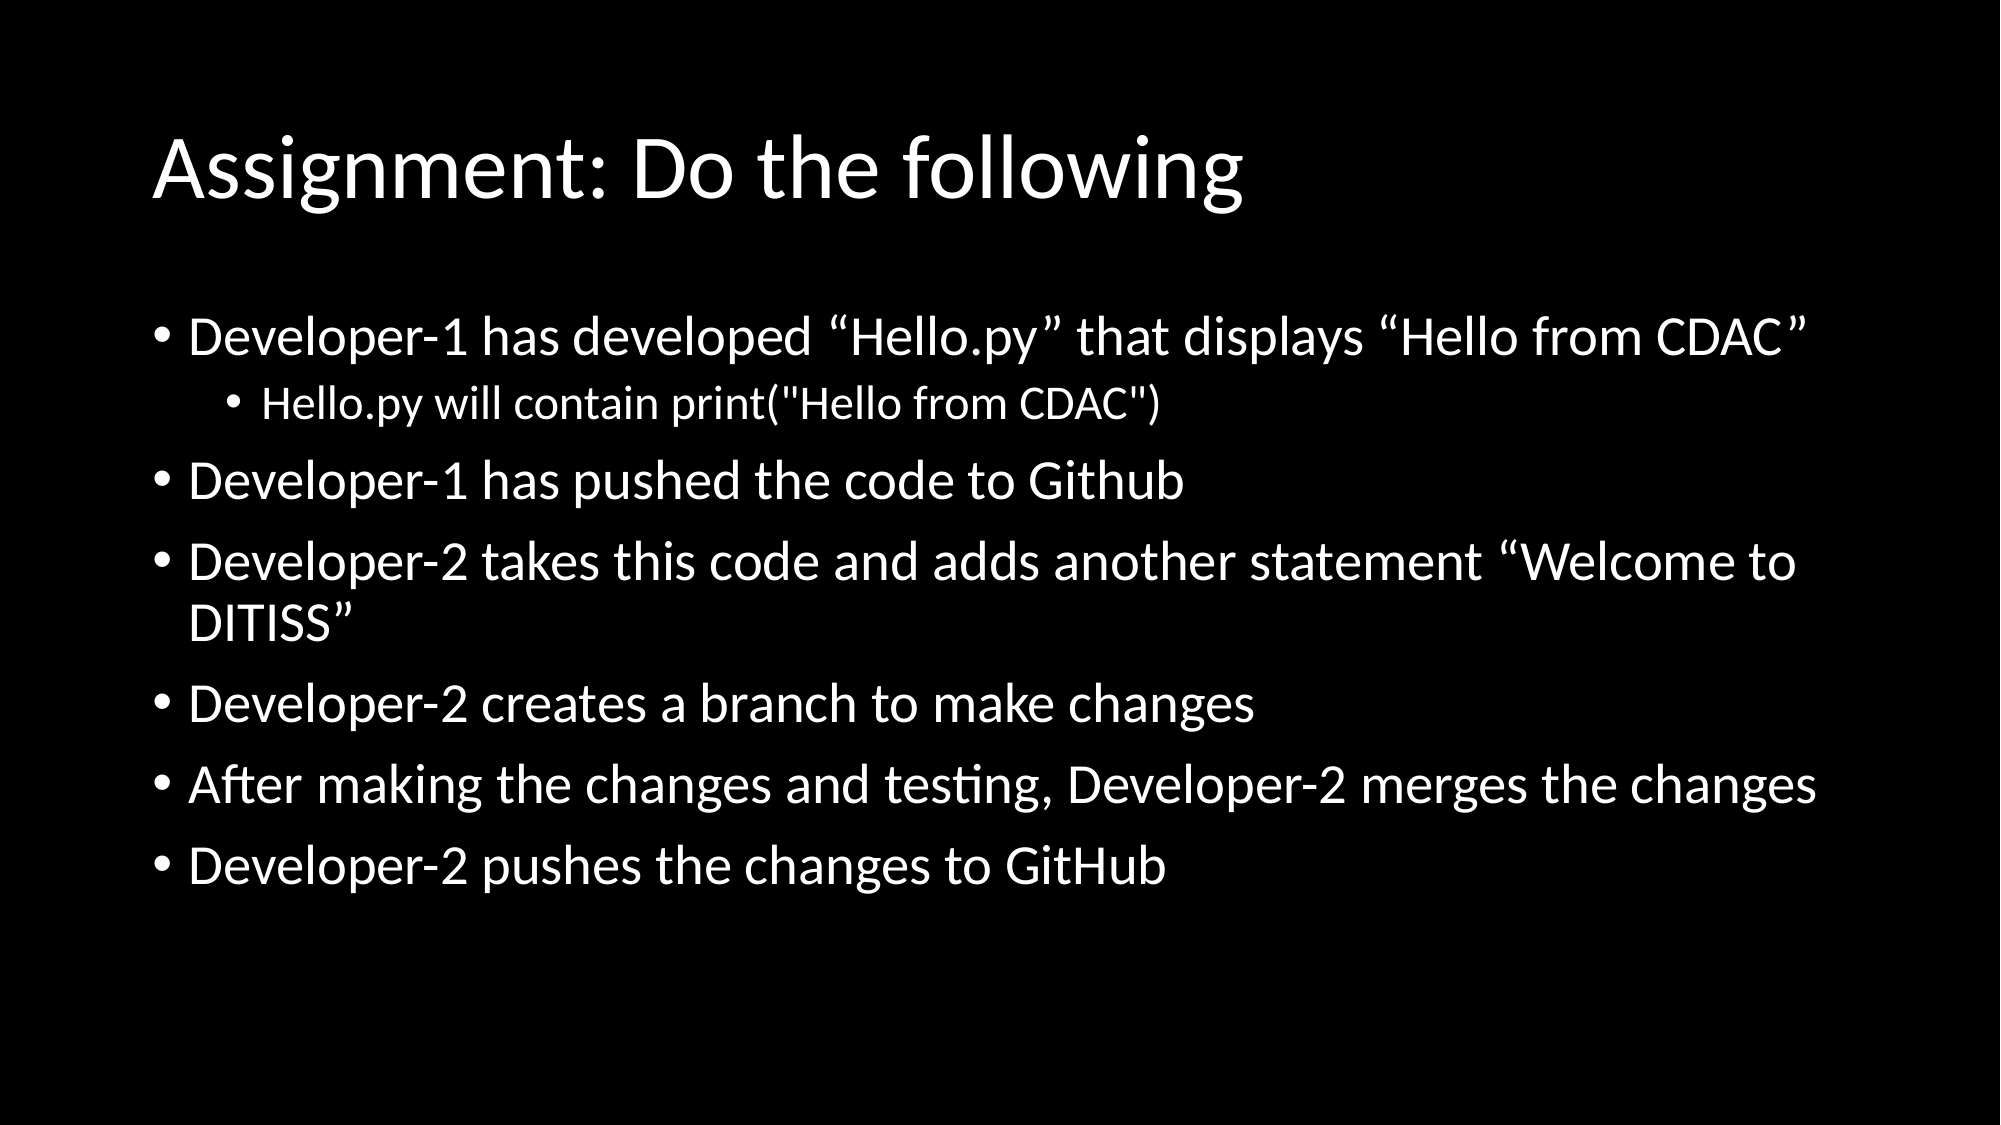

# Assignment: Do the following
Developer-1 has developed “Hello.py” that displays “Hello from CDAC”
Hello.py will contain print("Hello from CDAC")
Developer-1 has pushed the code to Github
Developer-2 takes this code and adds another statement “Welcome to DITISS”
Developer-2 creates a branch to make changes
After making the changes and testing, Developer-2 merges the changes
Developer-2 pushes the changes to GitHub